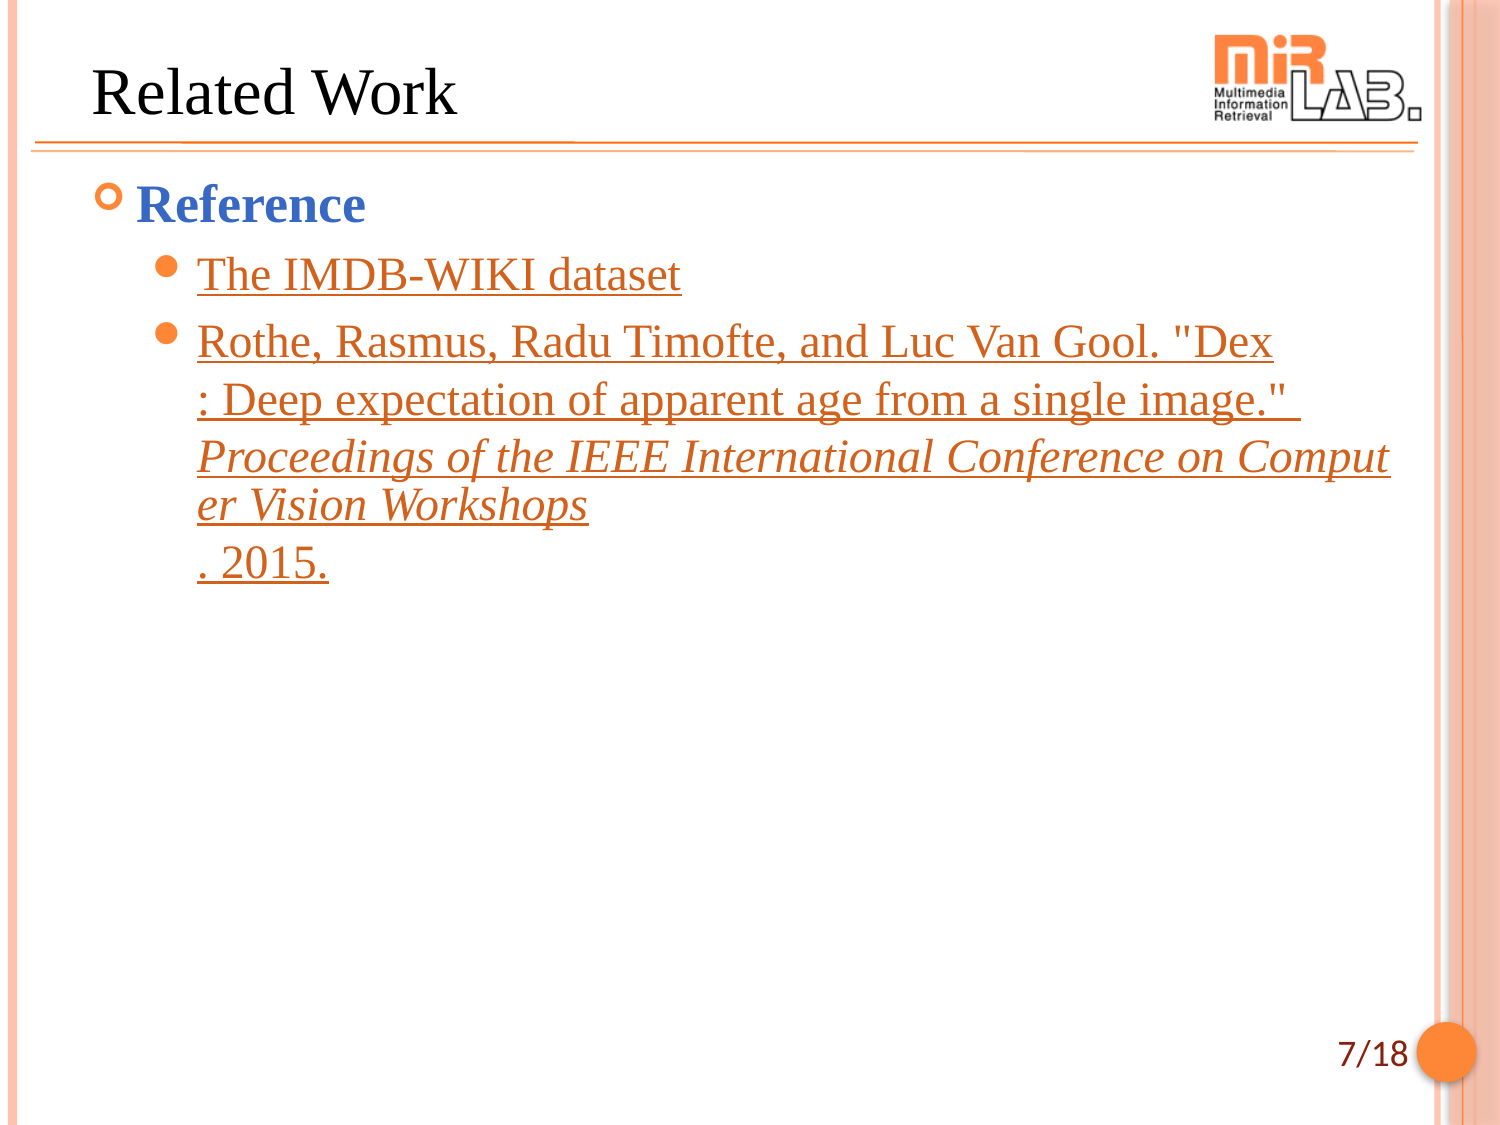

# Related Work
Reference
The IMDB-WIKI dataset
Rothe, Rasmus, Radu Timofte, and Luc Van Gool. "Dex: Deep expectation of apparent age from a single image." Proceedings of the IEEE International Conference on Computer Vision Workshops. 2015.